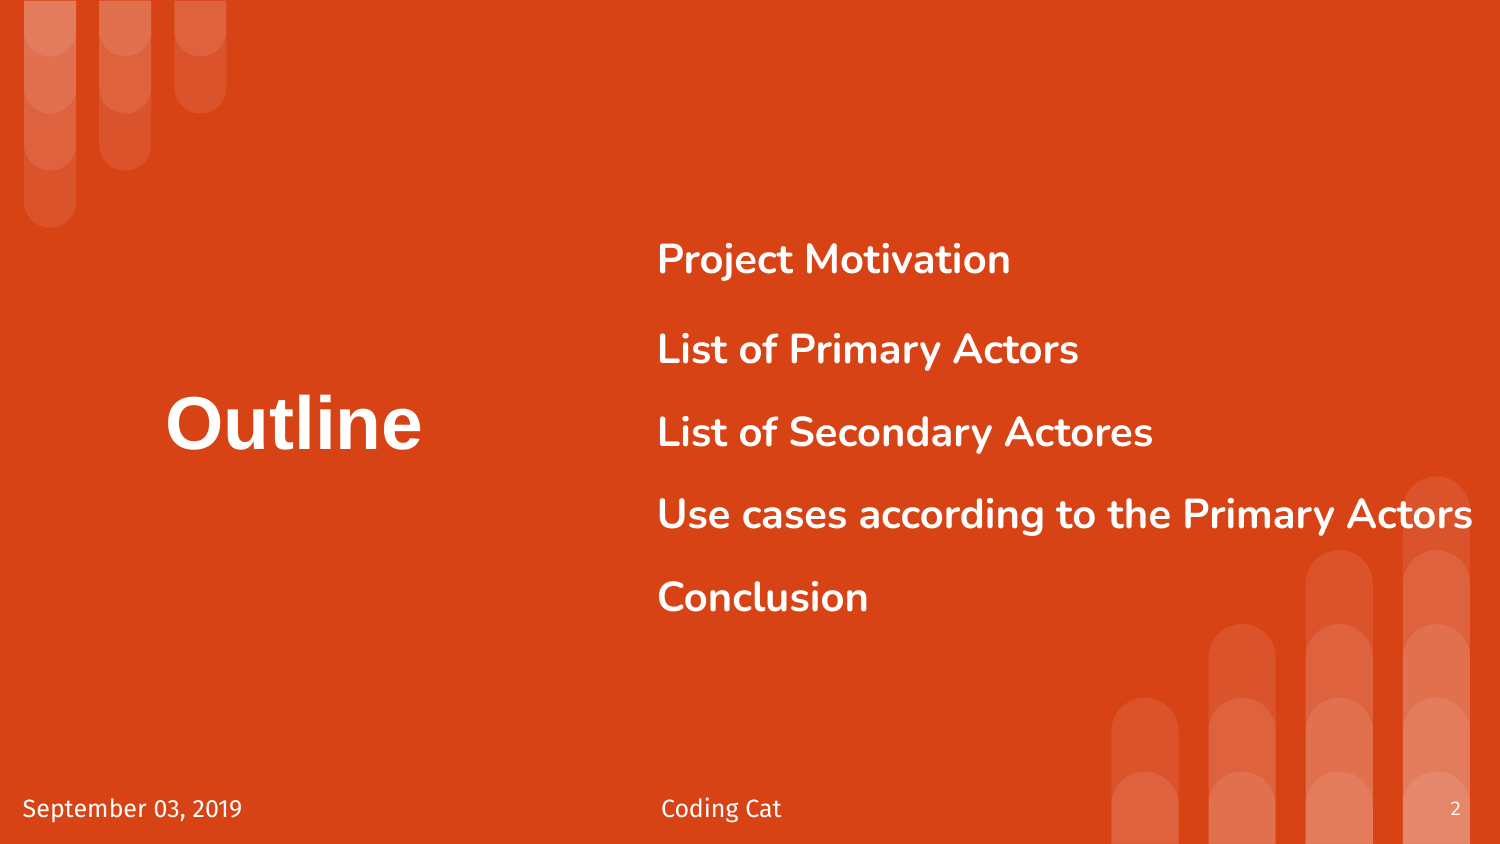

Project Motivation
List of Primary Actors
List of Secondary Actores
Use cases according to the Primary Actors
Conclusion
# Outline
September 03, 2019
Coding Cat
2